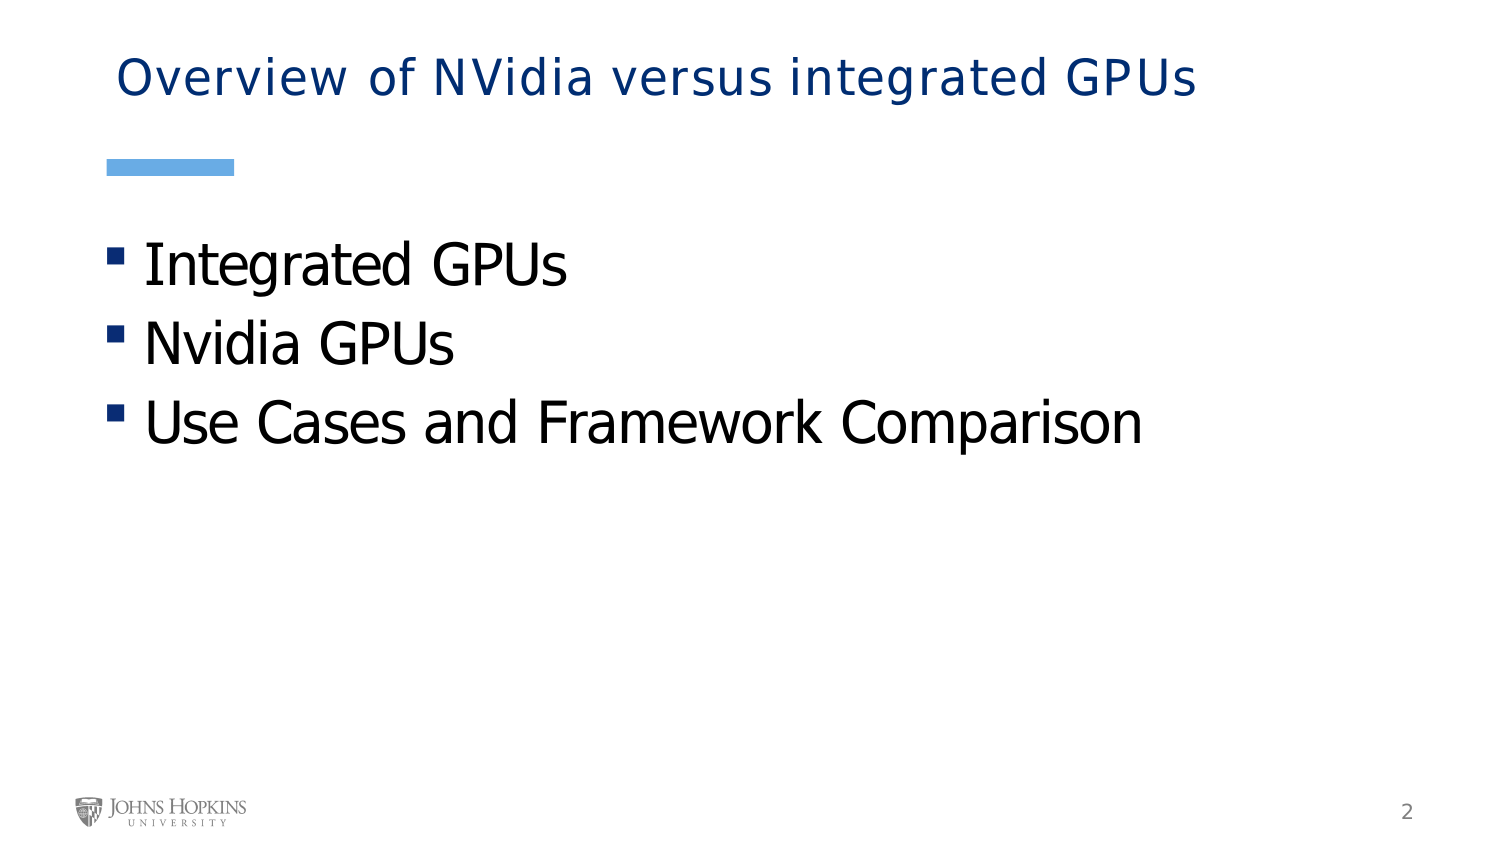

Overview of NVidia versus integrated GPUs
Integrated GPUs
Nvidia GPUs
Use Cases and Framework Comparison